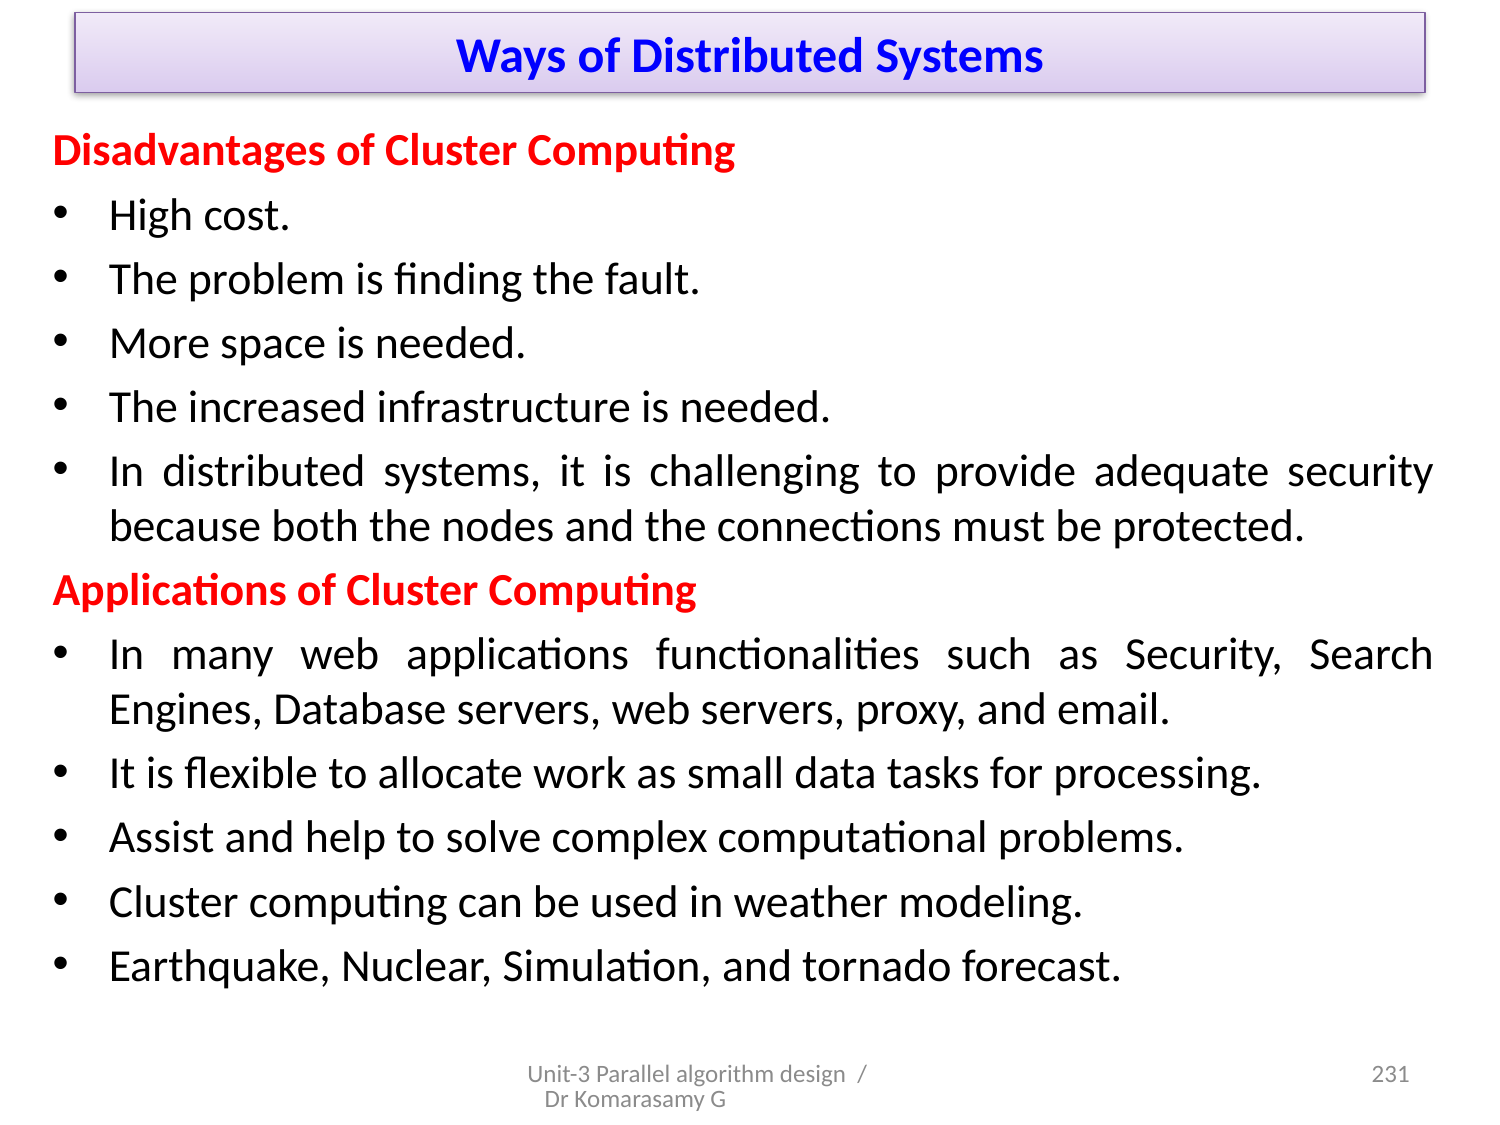

# Ways of Distributed Systems
Disadvantages of Cluster Computing
High cost.
The problem is finding the fault.
More space is needed.
The increased infrastructure is needed.
In distributed systems, it is challenging to provide adequate security because both the nodes and the connections must be protected.
Applications of Cluster Computing
In many web applications functionalities such as Security, Search Engines, Database servers, web servers, proxy, and email.
It is flexible to allocate work as small data tasks for processing.
Assist and help to solve complex computational problems.
Cluster computing can be used in weather modeling.
Earthquake, Nuclear, Simulation, and tornado forecast.
Unit-3 Parallel algorithm design  /                     Dr Komarasamy G
231